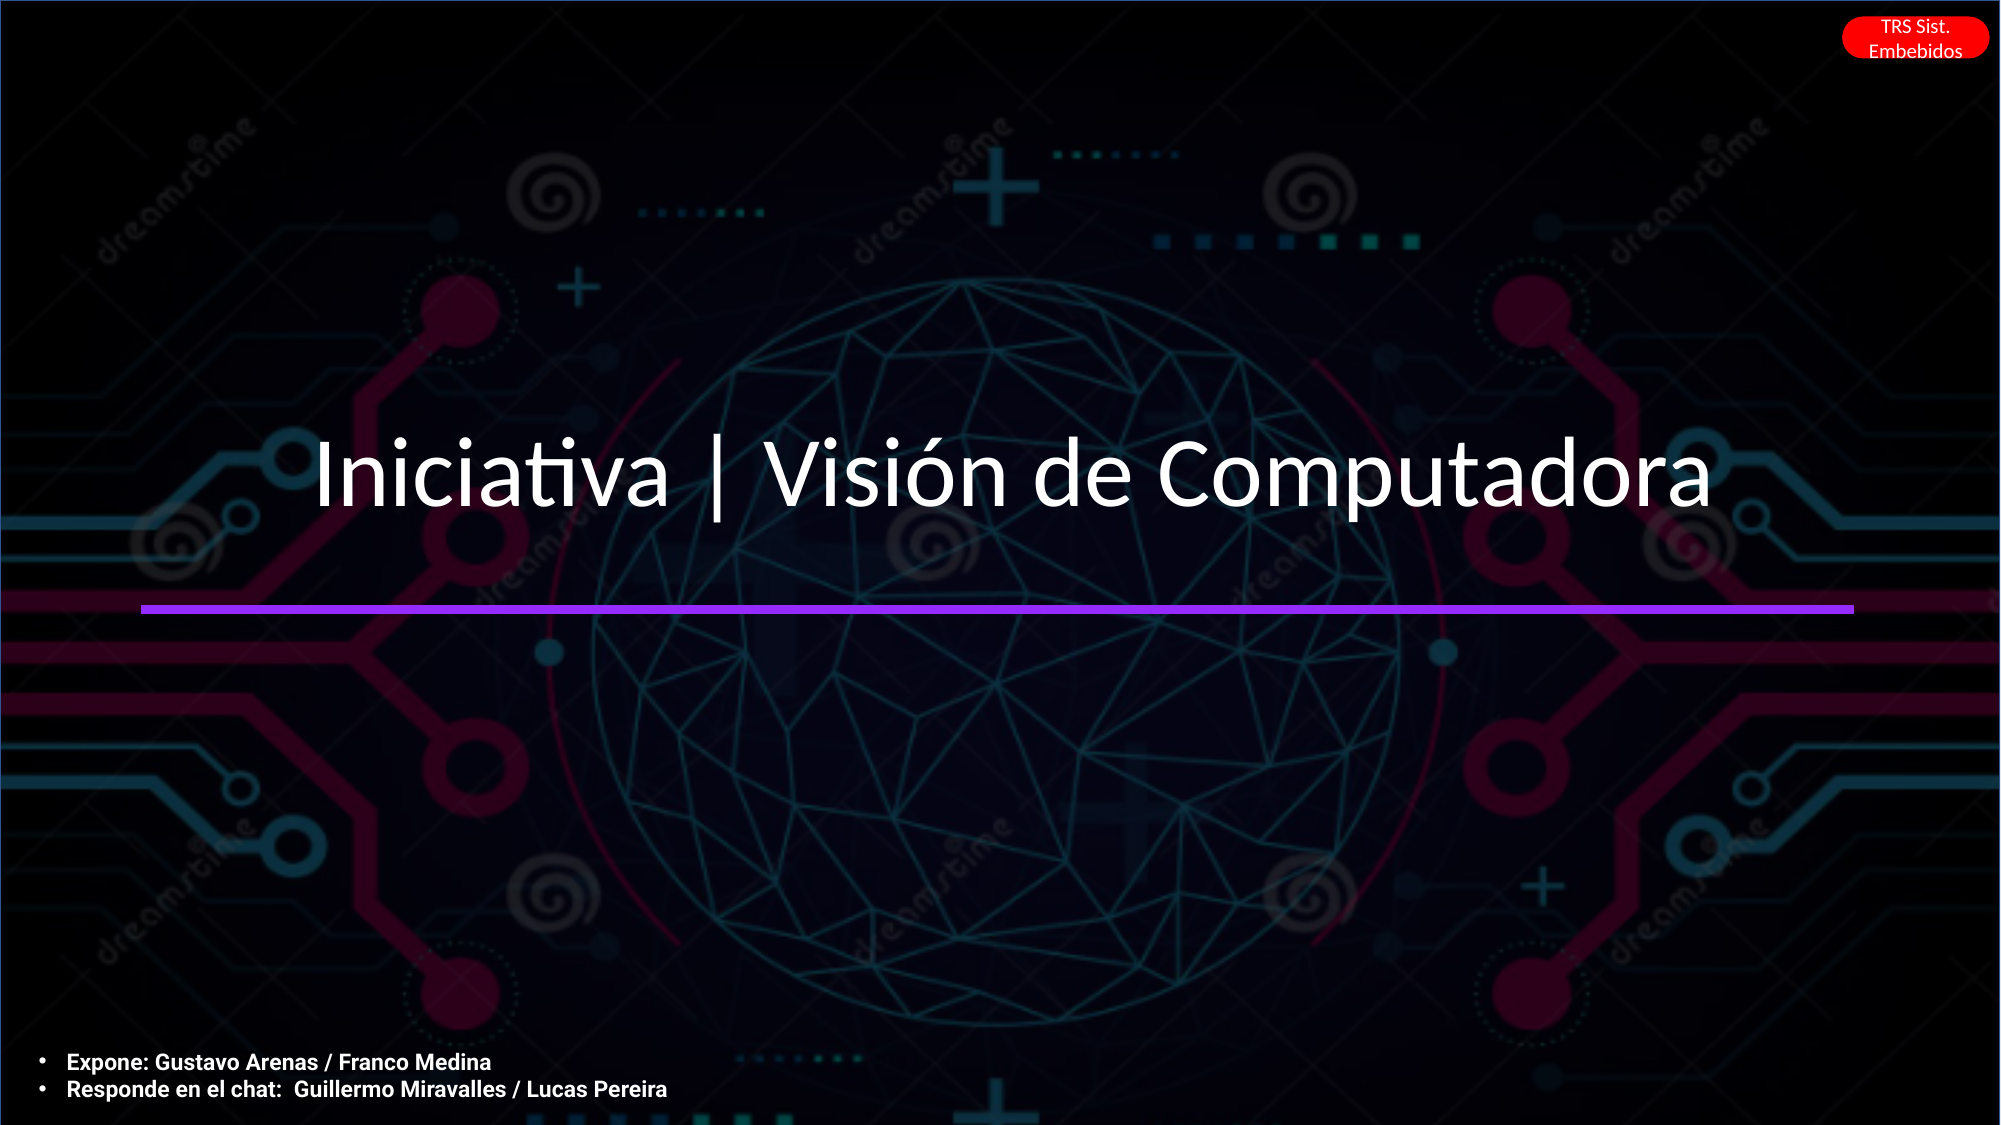

TRS Sist. Embebidos
# Iniciativa | Visión de Computadora
Expone: Gustavo Arenas / Franco Medina
Responde en el chat:  Guillermo Miravalles / Lucas Pereira